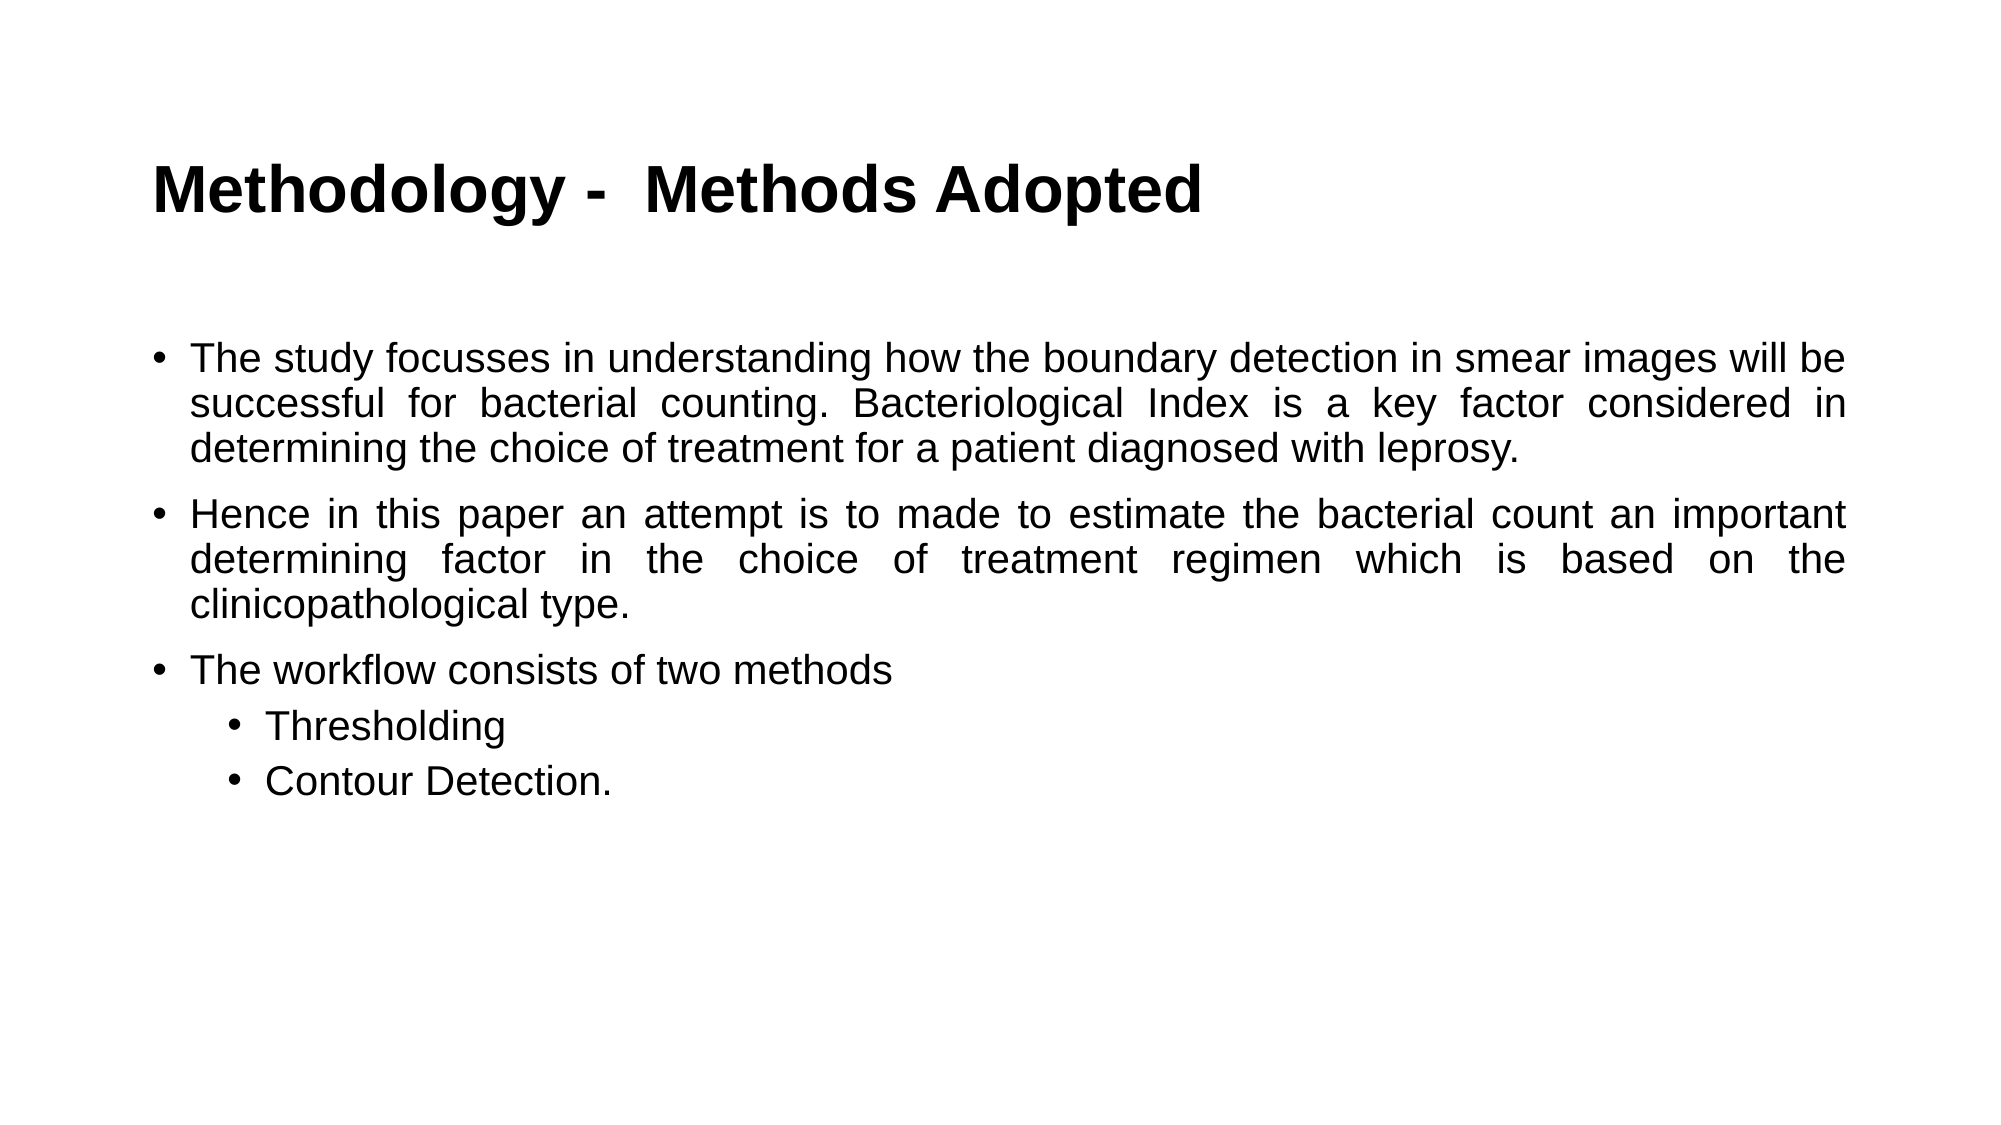

# Methodology -  Methods Adopted
The study focusses in understanding how the boundary detection in smear images will be successful for bacterial counting. Bacteriological Index is a key factor considered in determining the choice of treatment for a patient diagnosed with leprosy.
Hence in this paper an attempt is to made to estimate the bacterial count an important determining factor in the choice of treatment regimen which is based on the clinicopathological type.
The workflow consists of two methods
Thresholding
Contour Detection.